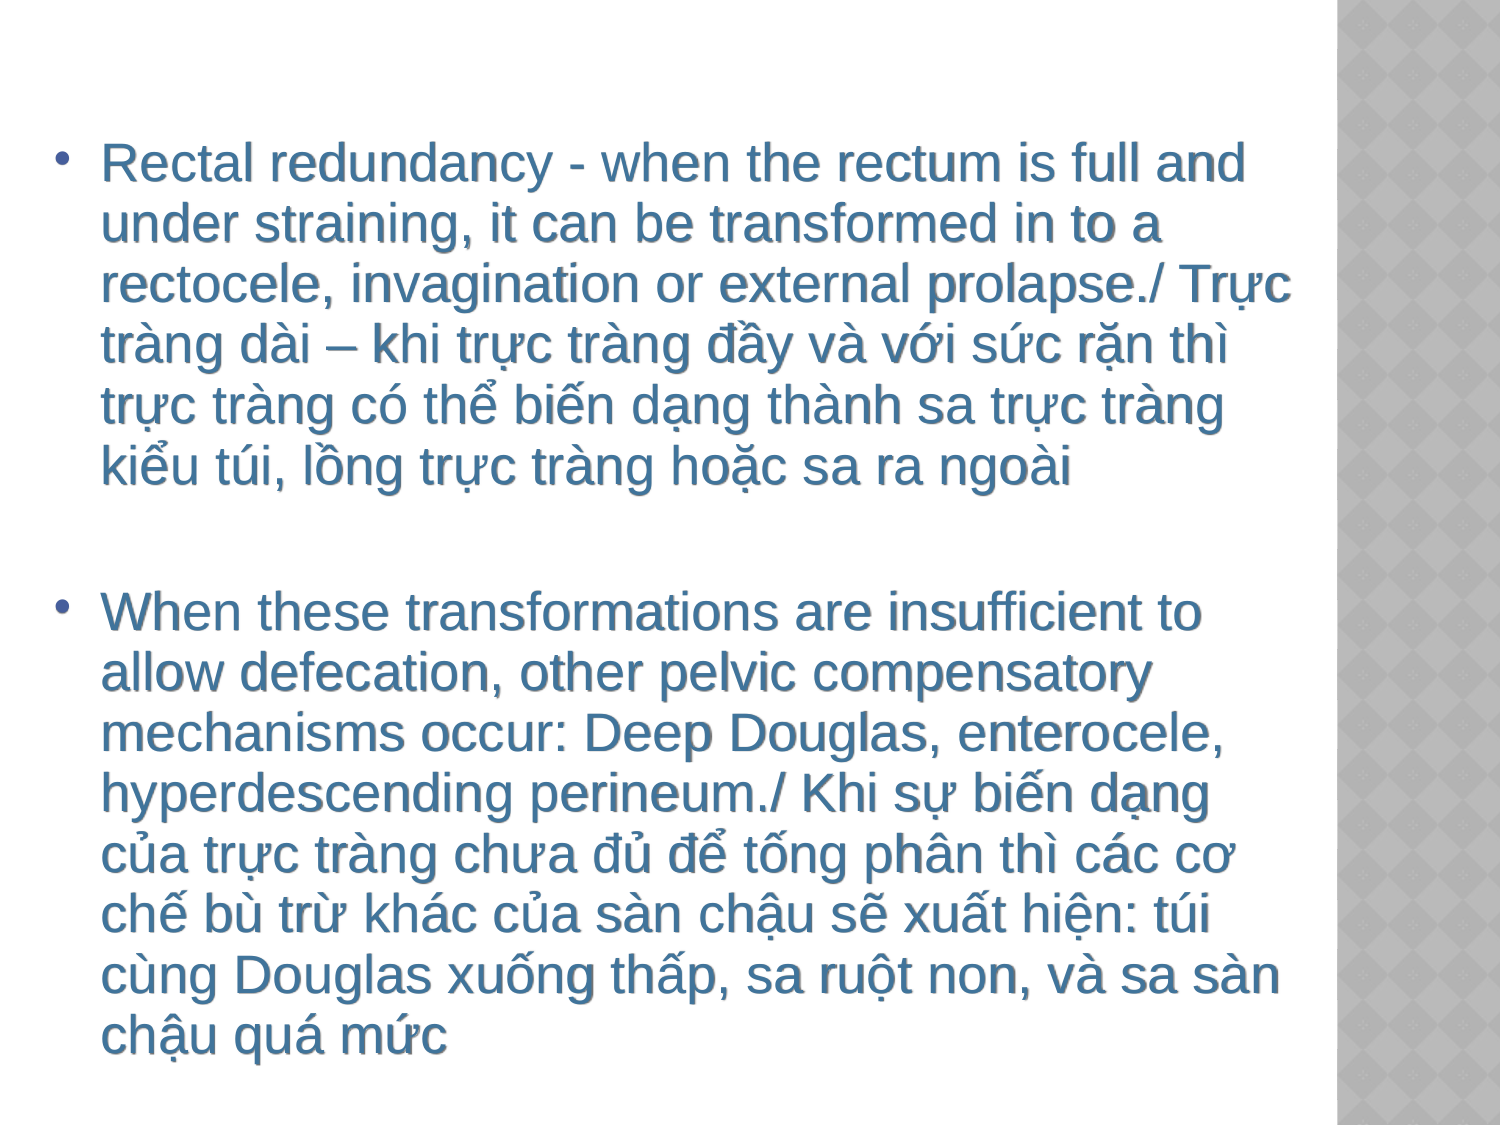

Rectal redundancy - when the rectum is full and under straining, it can be transformed in to a rectocele, invagination or external prolapse./ Trực tràng dài – khi trực tràng đầy và với sức rặn thì trực tràng có thể biến dạng thành sa trực tràng kiểu túi, lồng trực tràng hoặc sa ra ngoài

When these transformations are insufficient to allow defecation, other pelvic compensatory mechanisms occur: Deep Douglas, enterocele, hyperdescending perineum./ Khi sự biến dạng của trực tràng chưa đủ để tống phân thì các cơ chế bù trừ khác của sàn chậu sẽ xuất hiện: túi cùng Douglas xuống thấp, sa ruột non, và sa sàn chậu quá mức